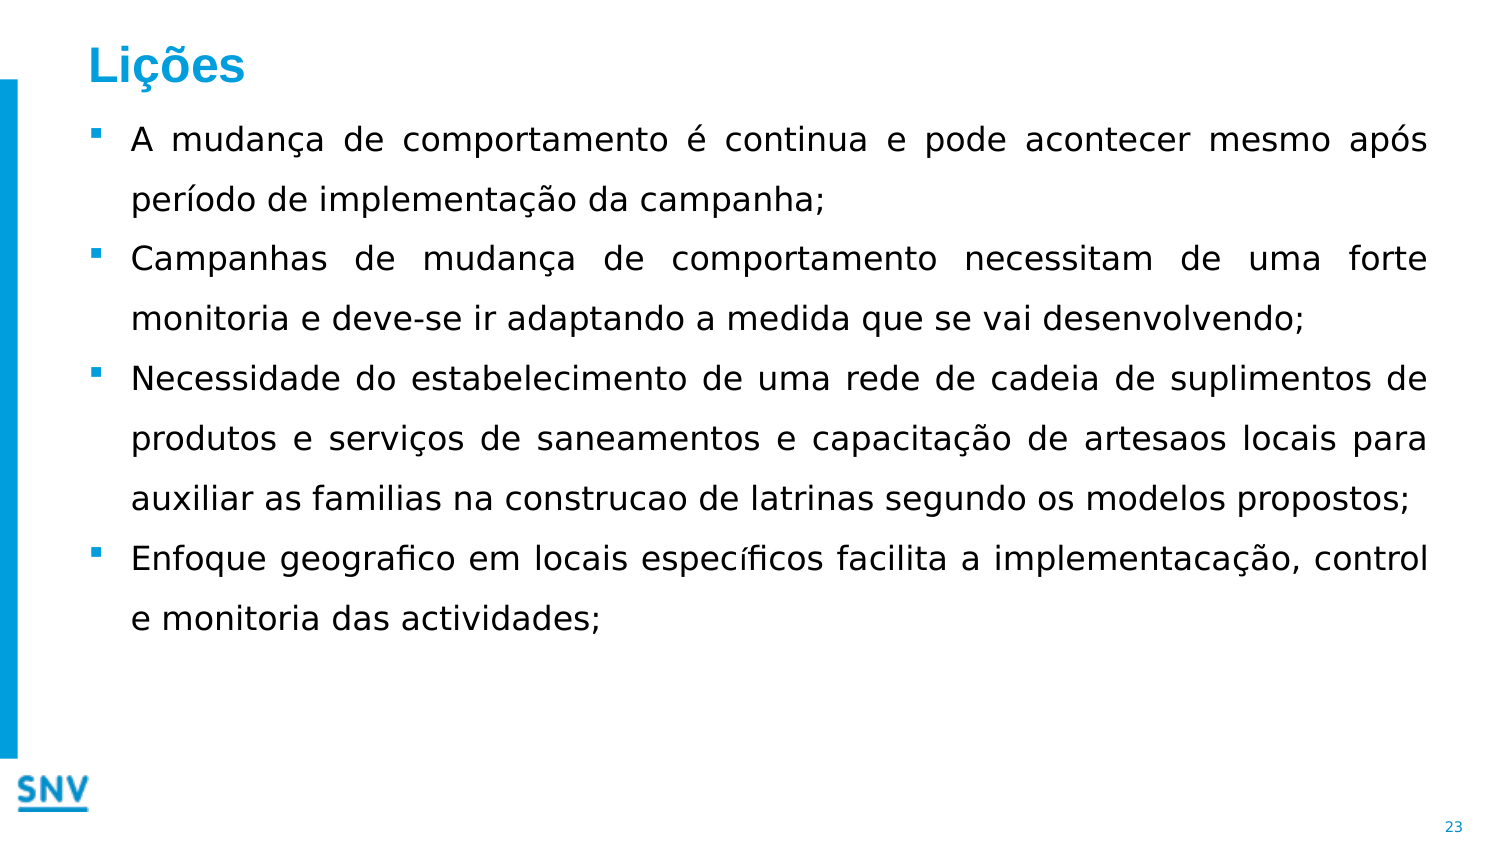

# Lições
A mudança de comportamento é continua e pode acontecer mesmo após período de implementação da campanha;
Campanhas de mudança de comportamento necessitam de uma forte monitoria e deve-se ir adaptando a medida que se vai desenvolvendo;
Necessidade do estabelecimento de uma rede de cadeia de suplimentos de produtos e serviços de saneamentos e capacitação de artesaos locais para auxiliar as familias na construcao de latrinas segundo os modelos propostos;
Enfoque geografico em locais específicos facilita a implementacação, control e monitoria das actividades;

23